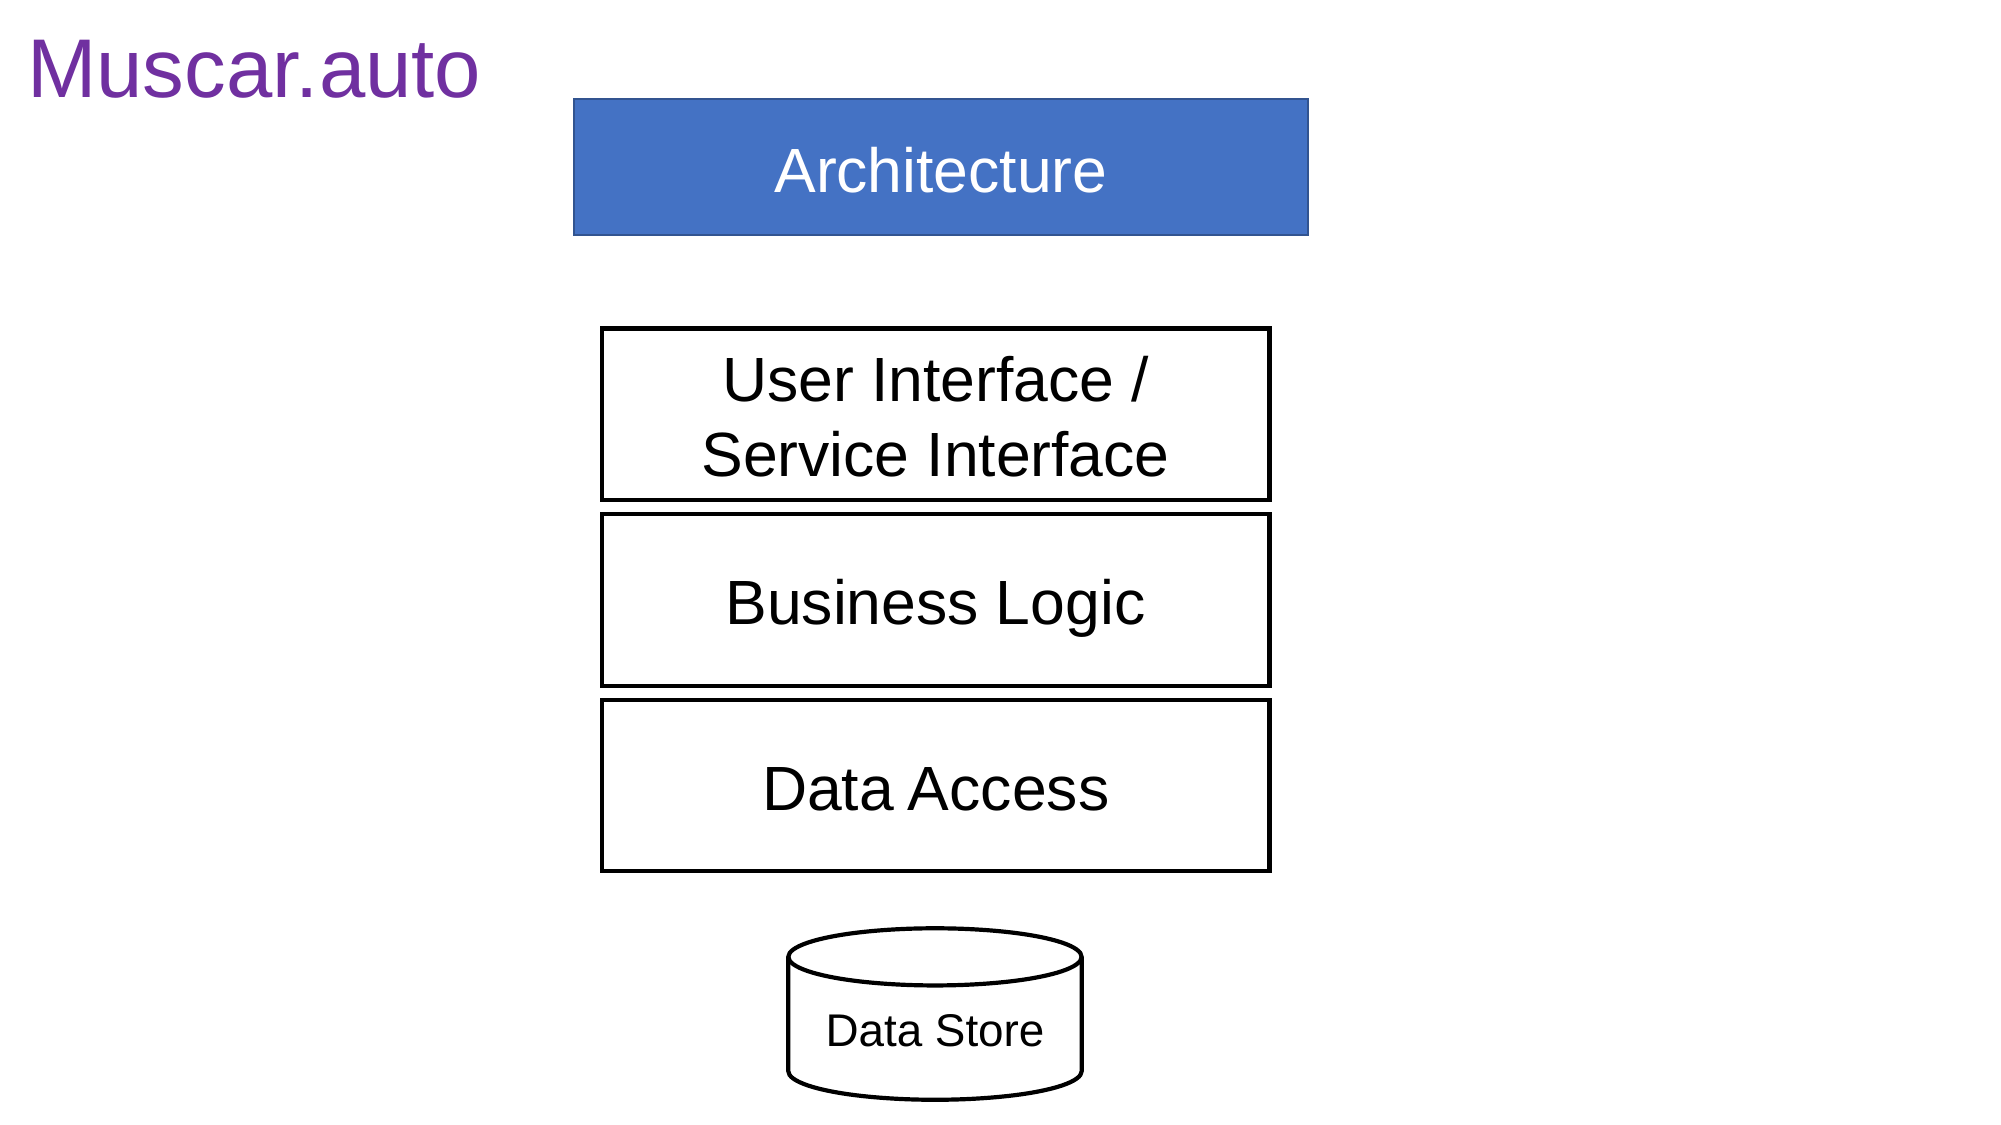

Muscar.auto
Architecture
User Interface / Service Interface
Business Logic
Data Access
Data Store